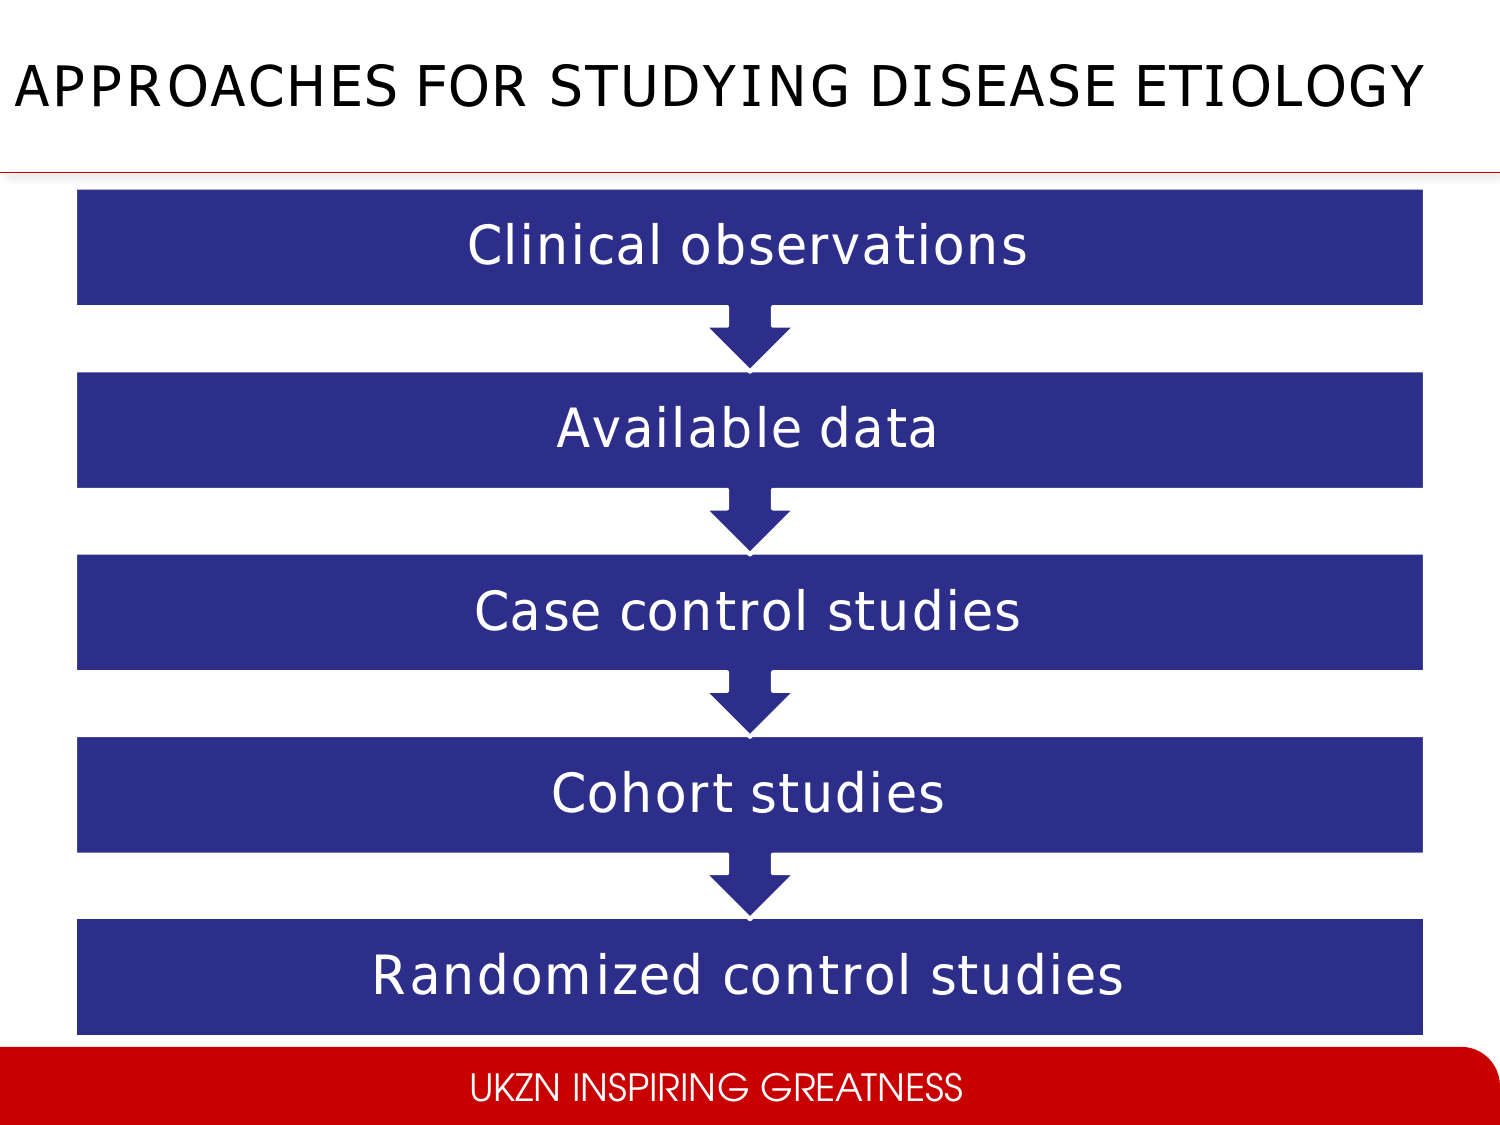

# APPROACHES FOR STUDYING DISEASE ETIOLOGY
Randomized control studies
Cohort studies
Case control studies
Available data
Clinical observations